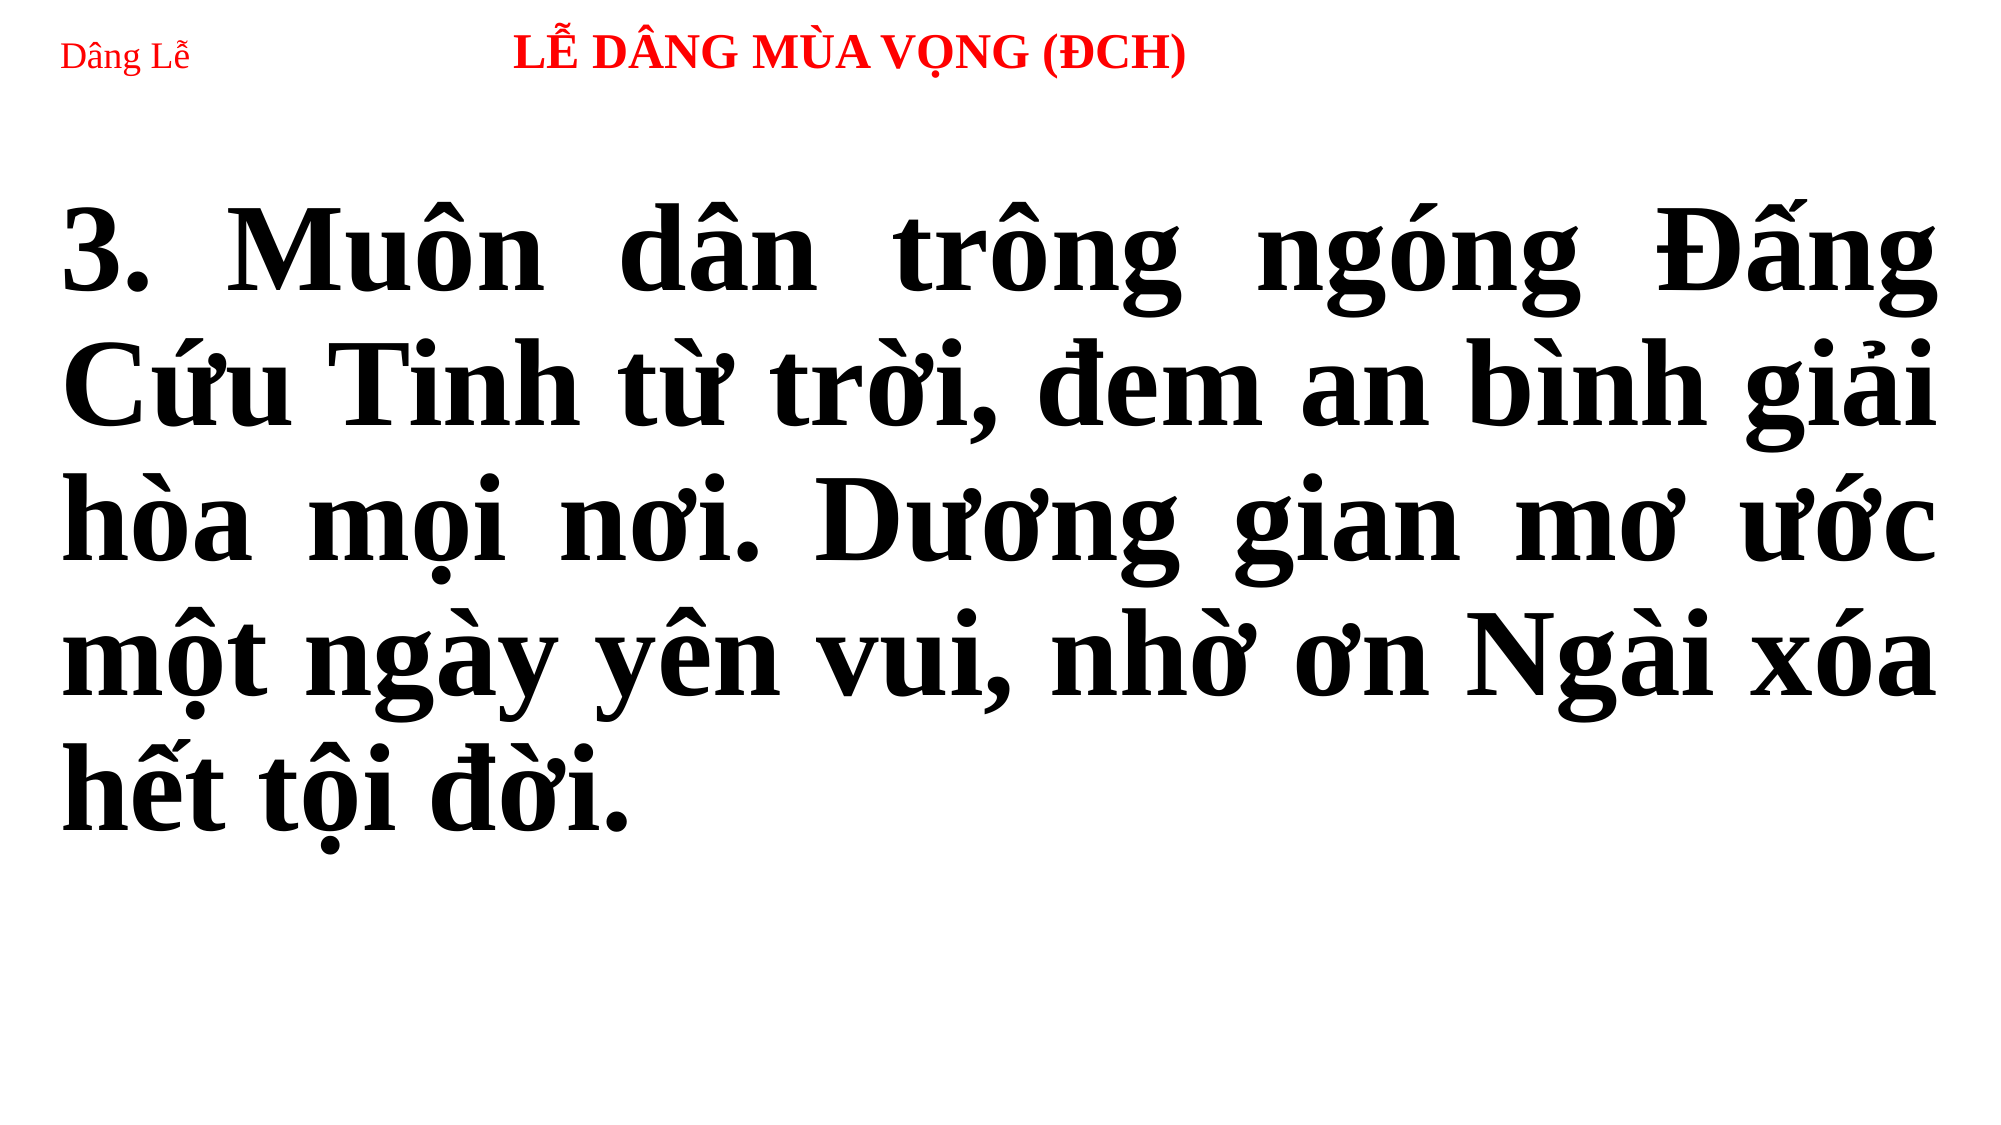

# Dâng Lễ                                  LỄ DÂNG MÙA VỌNG (ĐCH)
3. Muôn dân trông ngóng Đấng Cứu Tinh từ trời, đem an bình giải hòa mọi nơi. Dương gian mơ ước một ngày yên vui, nhờ ơn Ngài xóa hết tội đời.